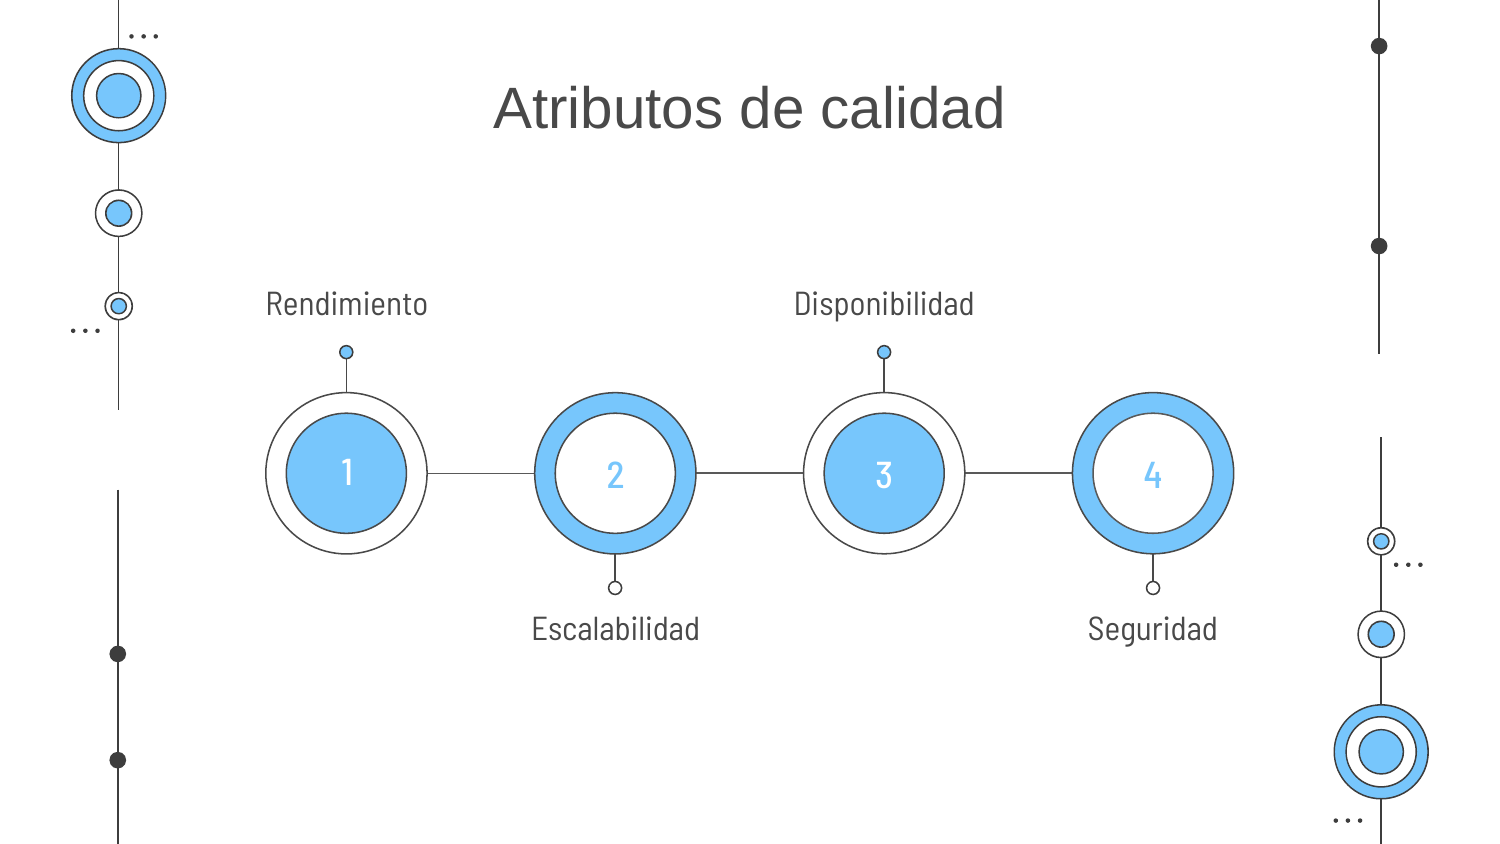

# Atributos de calidad
Disponibilidad
Rendimiento

1
2
3
4
Escalabilidad
Seguridad